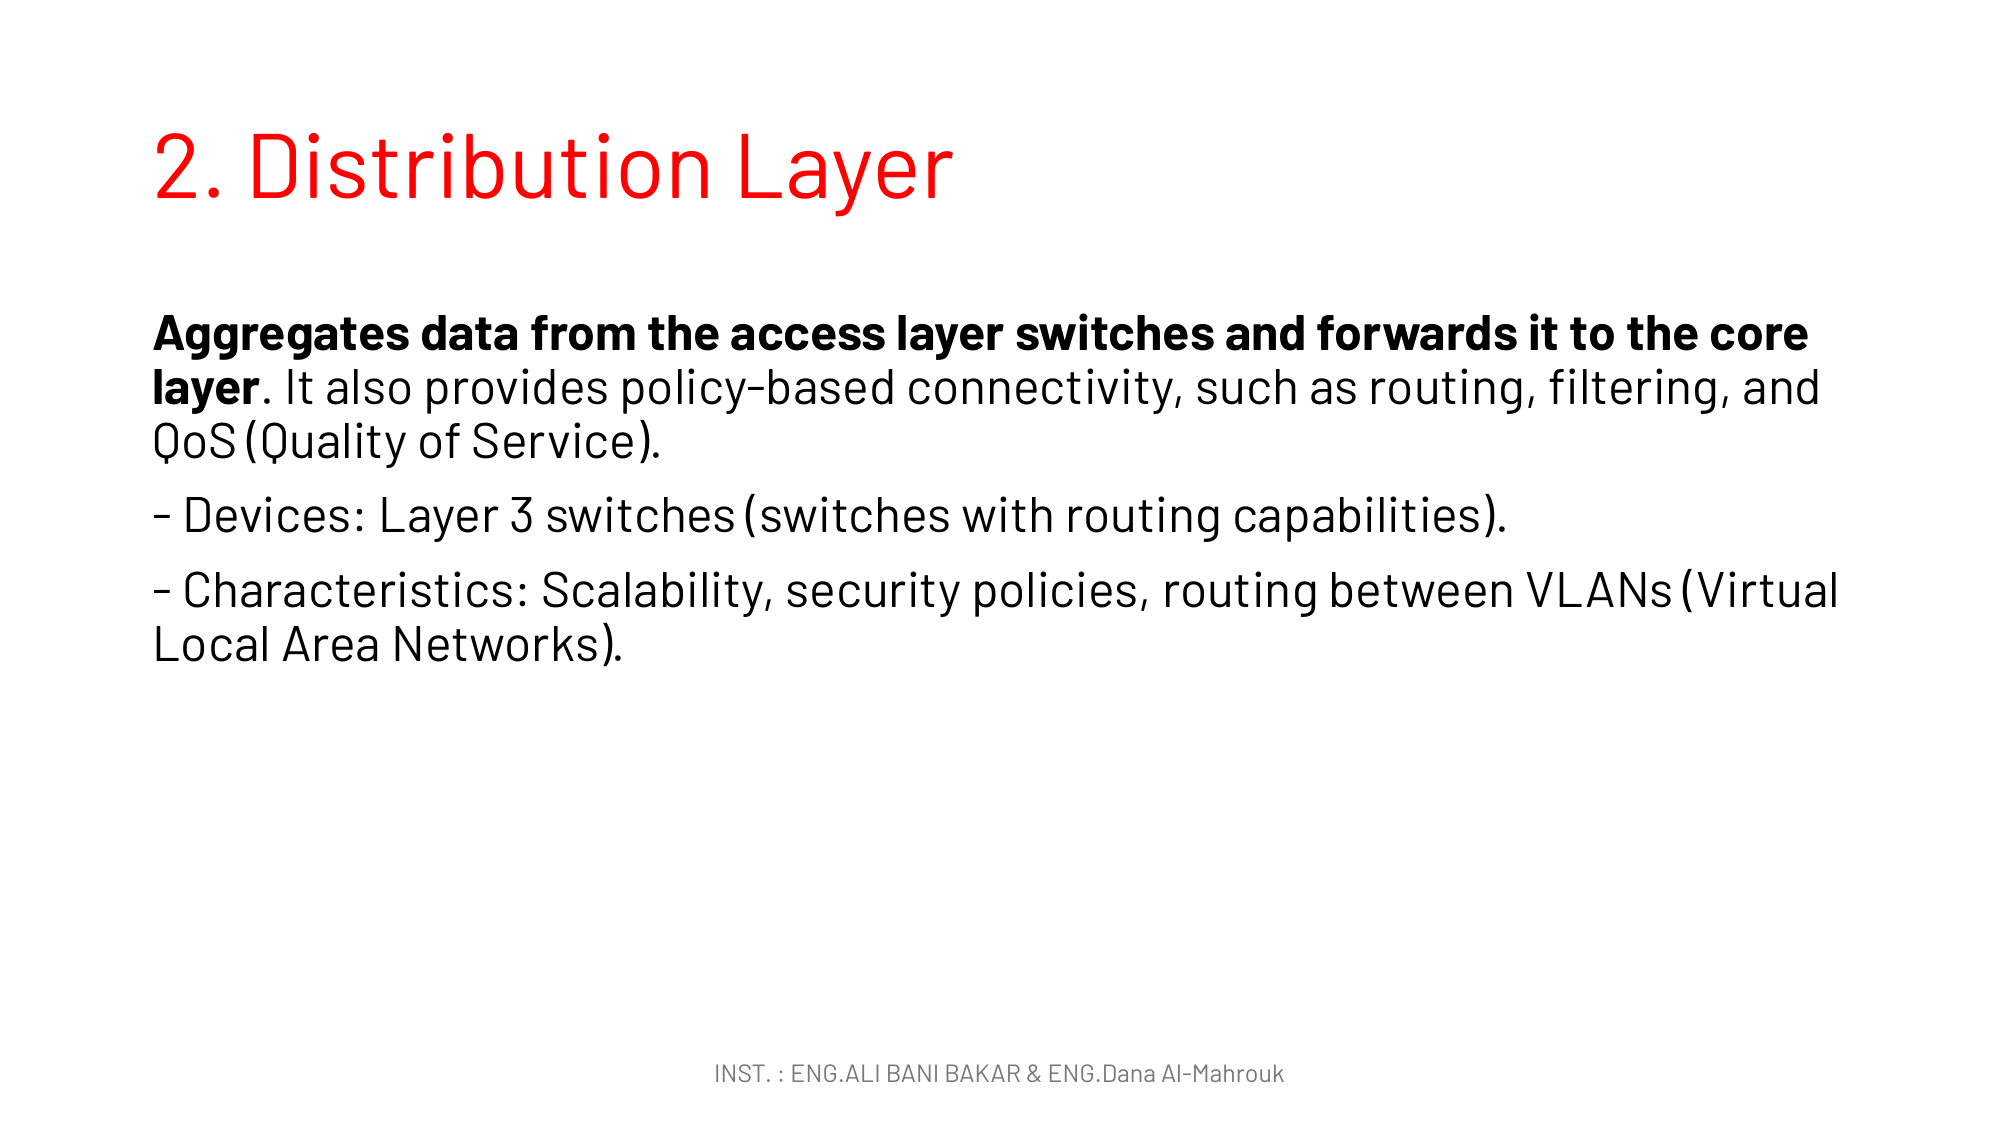

# 2. Distribution Layer
Aggregates data from the access layer switches and forwards it to the core layer. It also provides policy-based connectivity, such as routing, filtering, and QoS (Quality of Service).
- Devices: Layer 3 switches (switches with routing capabilities).
- Characteristics: Scalability, security policies, routing between VLANs (Virtual Local Area Networks).
INST. : ENG.ALI BANI BAKAR & ENG.Dana Al-Mahrouk